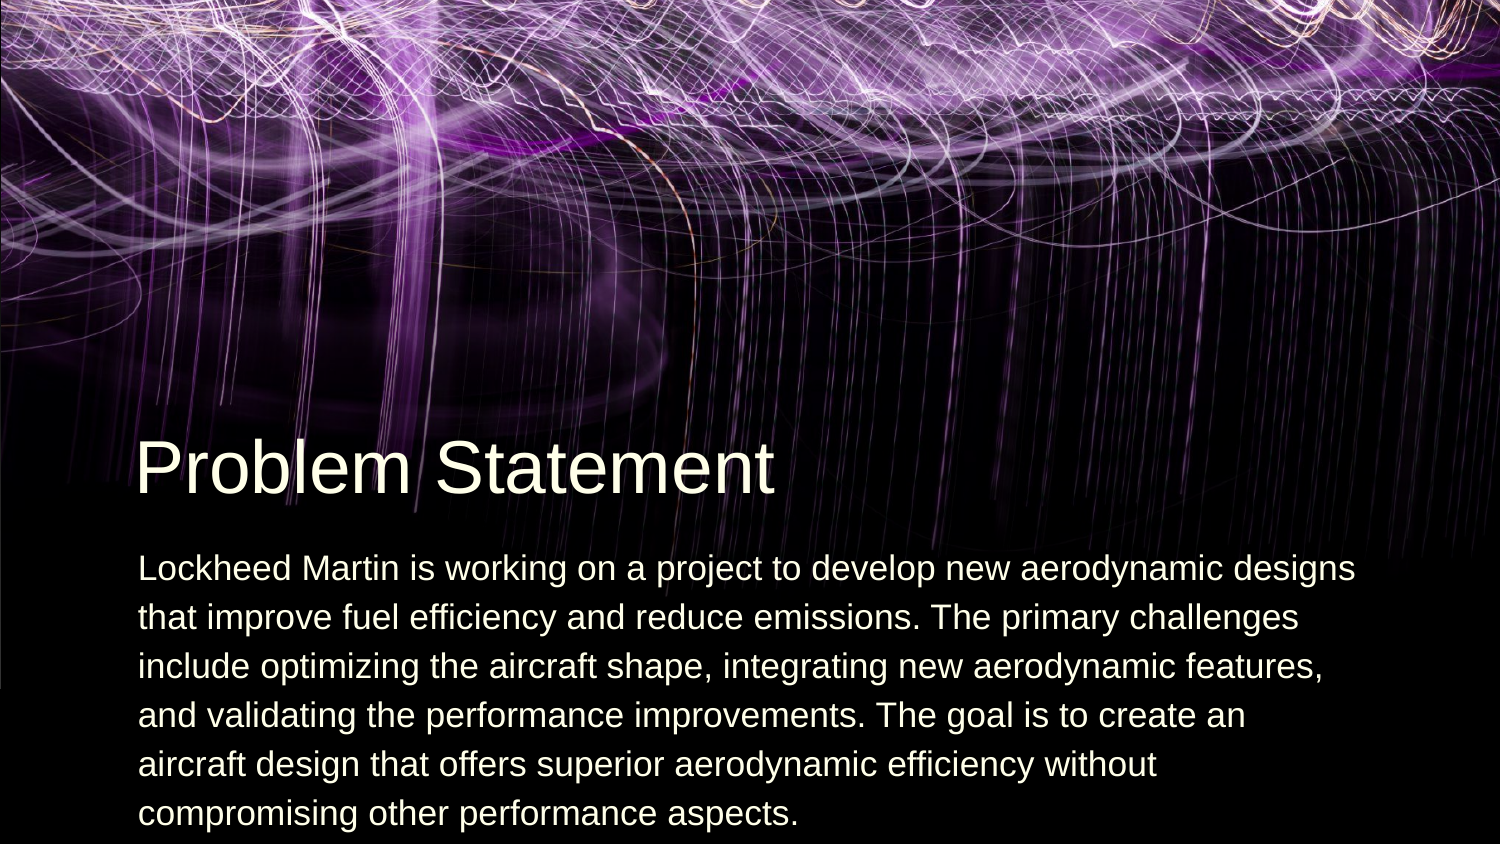

# Problem Statement
Lockheed Martin is working on a project to develop new aerodynamic designs that improve fuel efficiency and reduce emissions. The primary challenges include optimizing the aircraft shape, integrating new aerodynamic features, and validating the performance improvements. The goal is to create an aircraft design that offers superior aerodynamic efficiency without compromising other performance aspects.